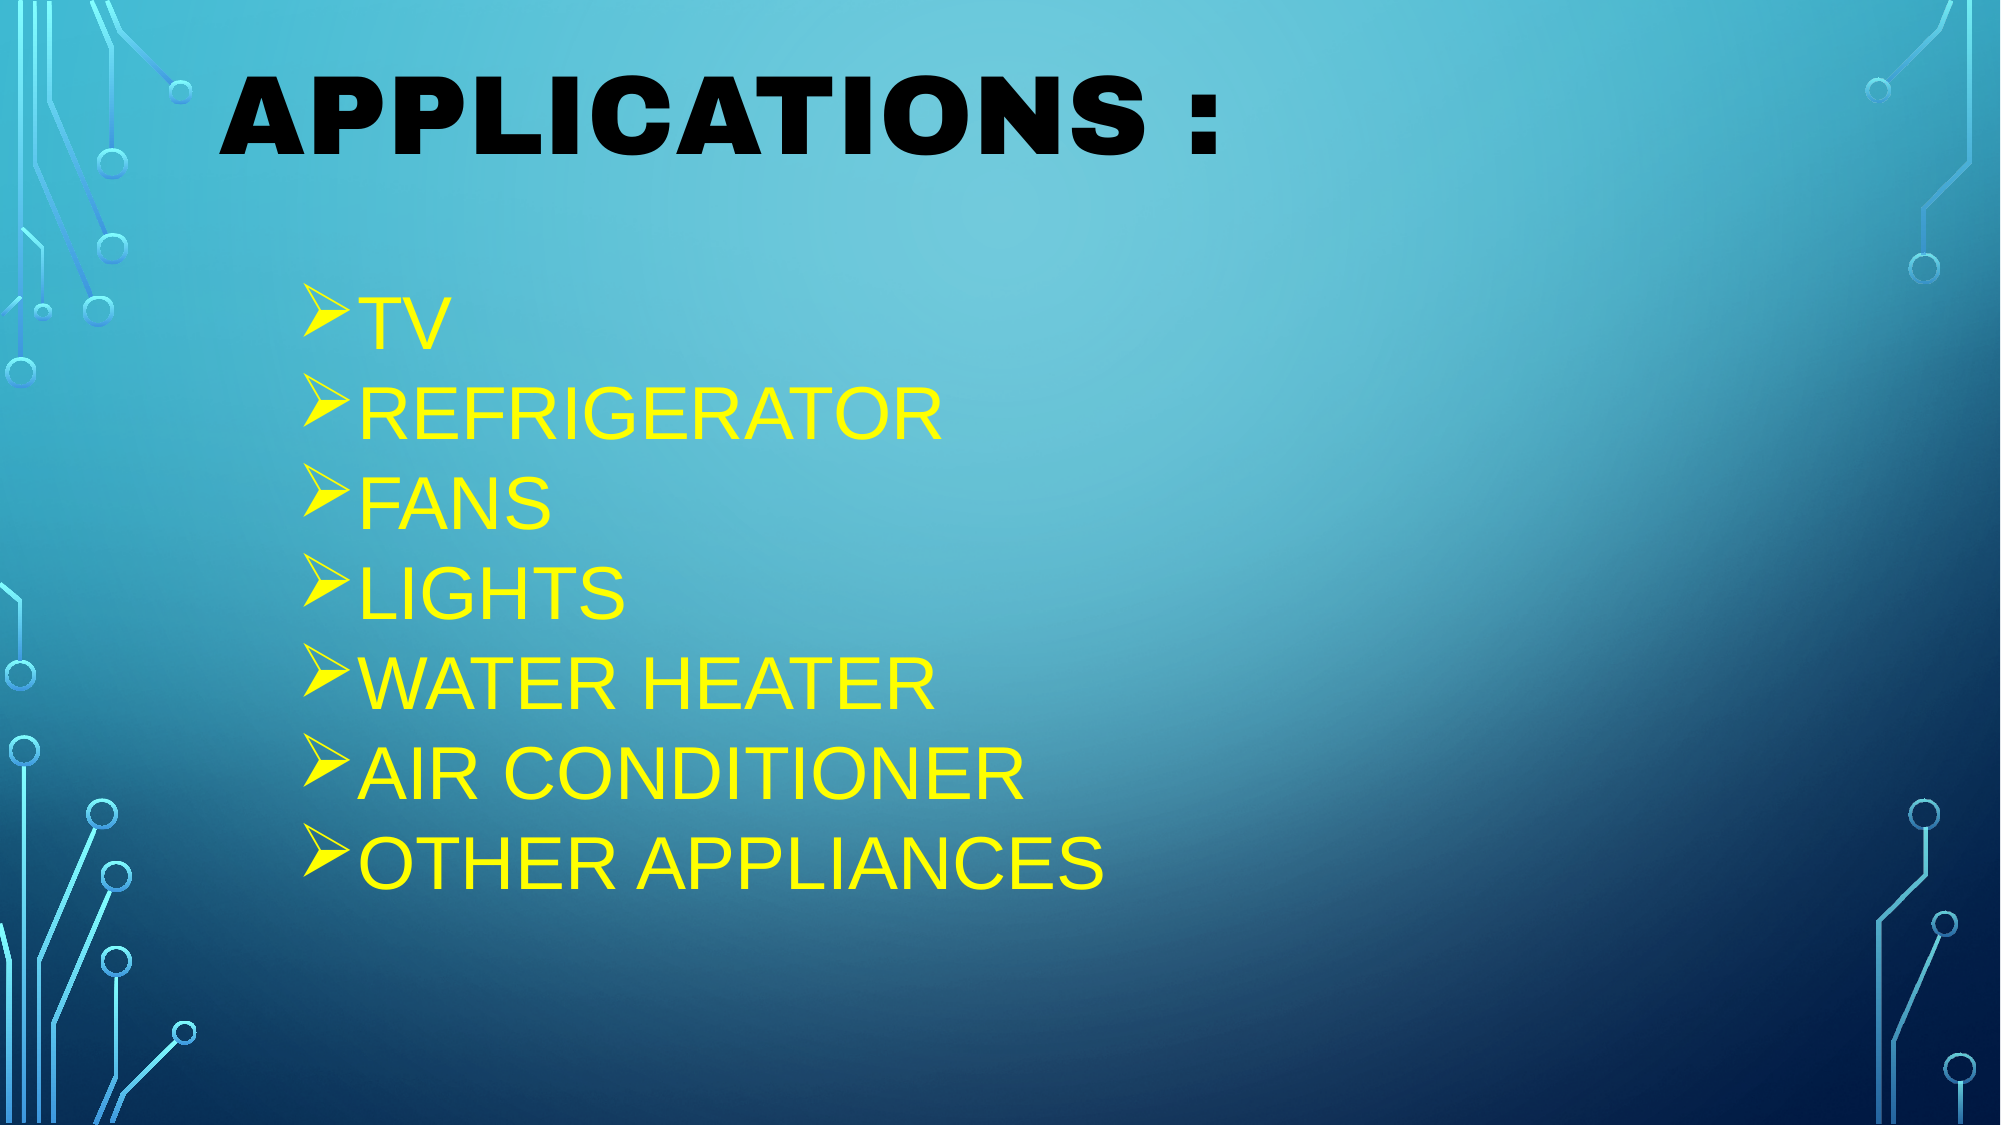

APPLICATIONS :
TV
REFRIGERATOR
FANS
LIGHTS
WATER HEATER
AIR CONDITIONER
OTHER APPLIANCES